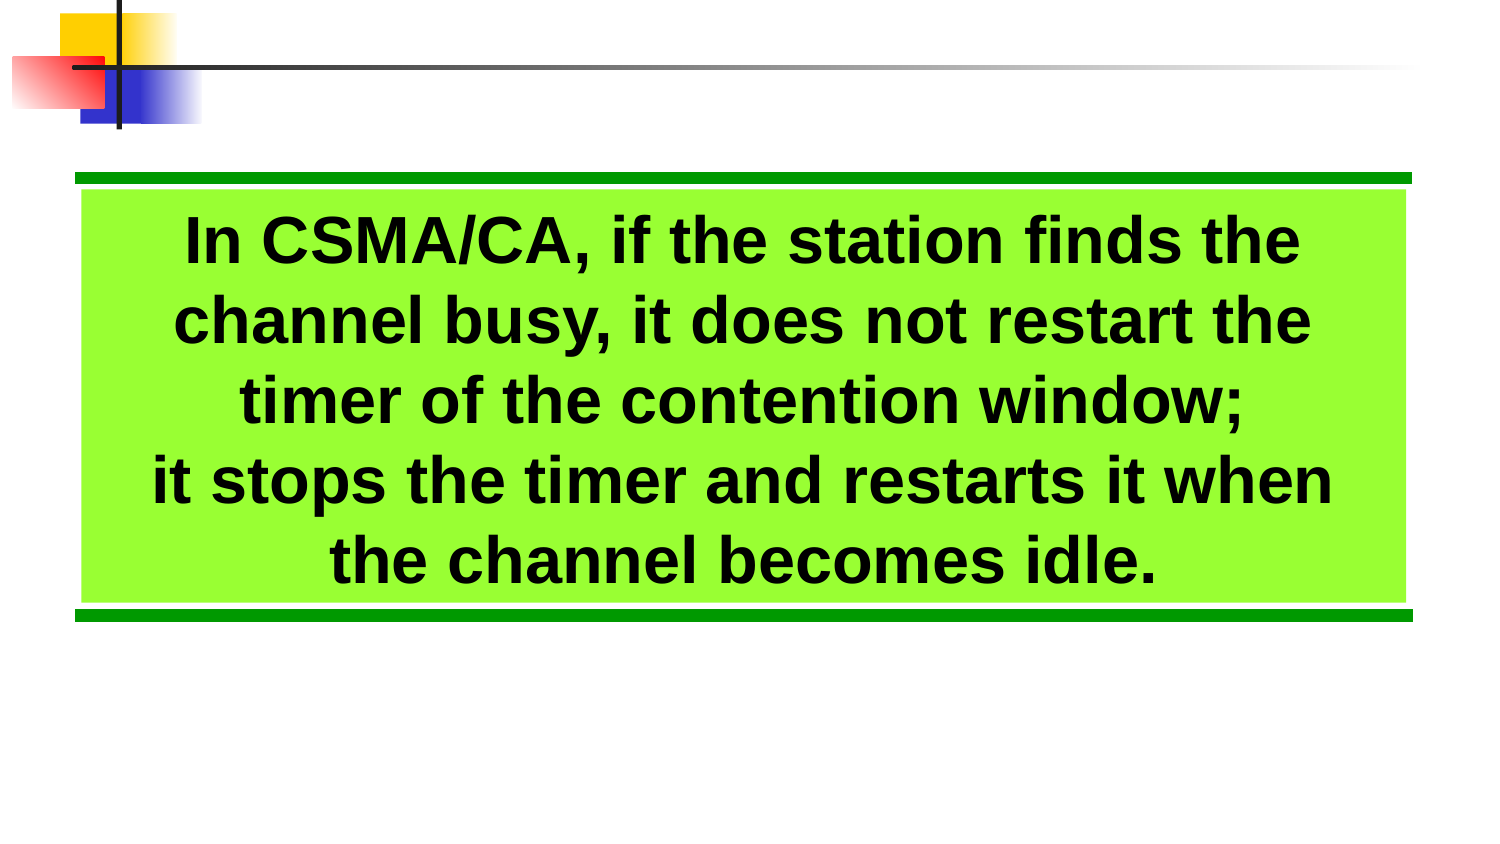

In CSMA/CA, if the station finds the channel busy, it does not restart the timer of the contention window;
it stops the timer and restarts it when the channel becomes idle.